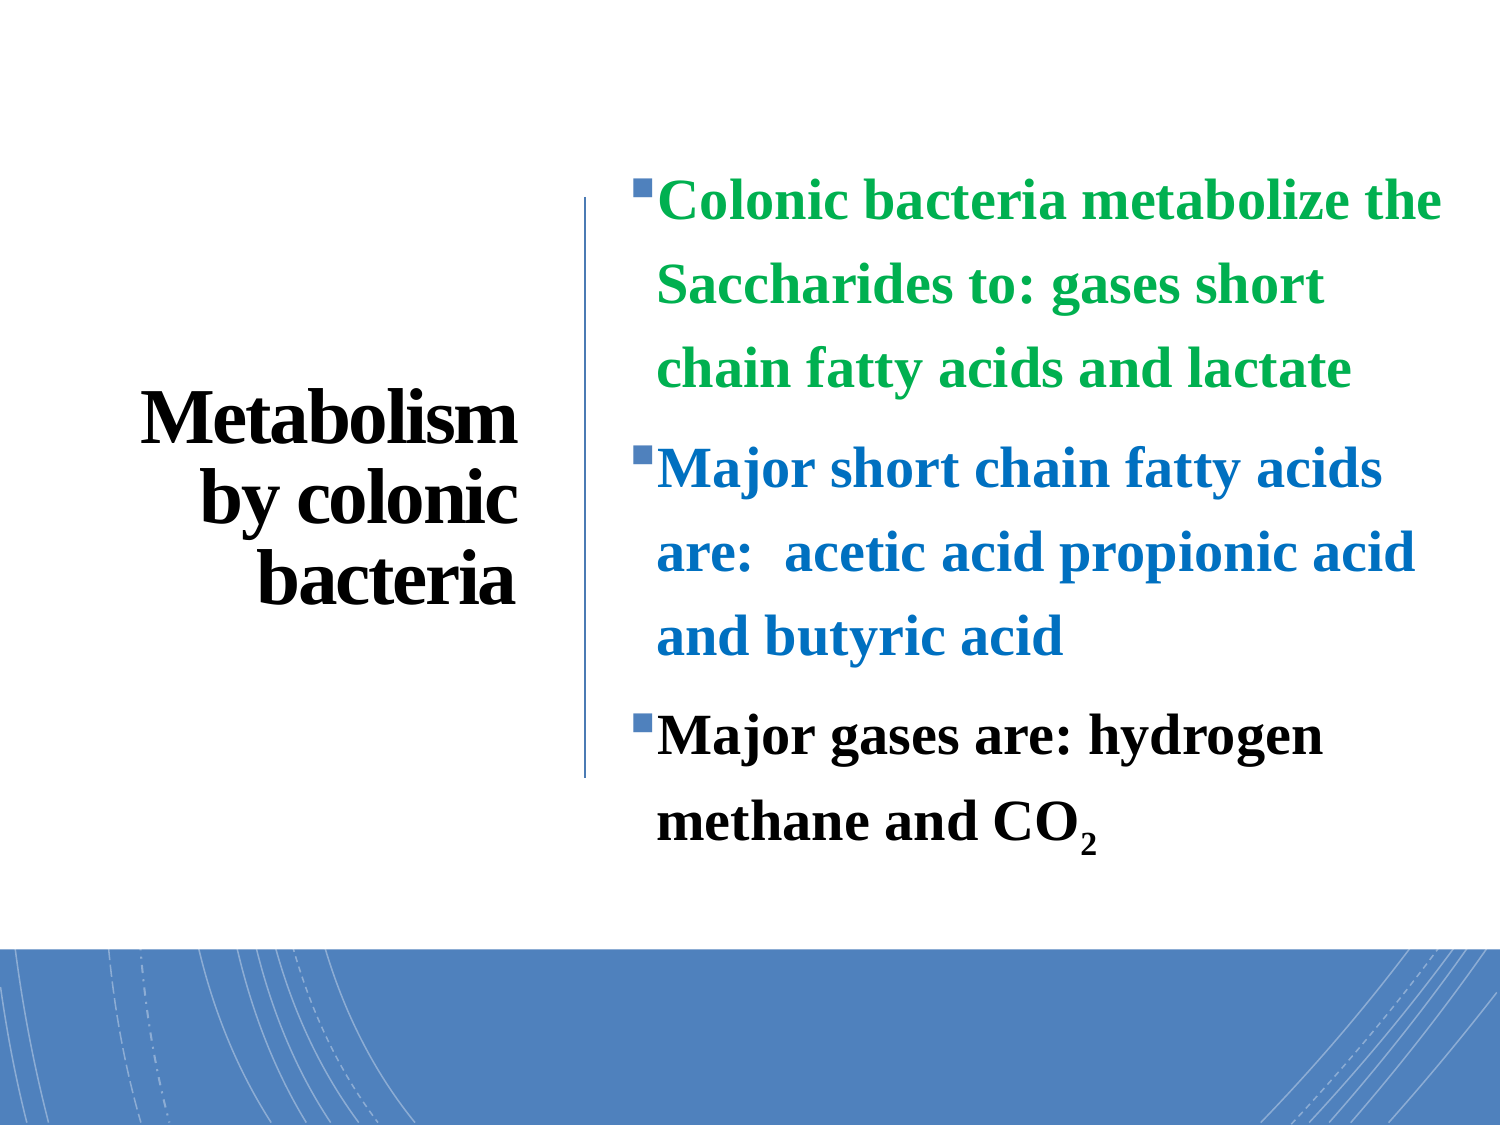

Colonic bacteria metabolize the Saccharides to: gases short chain fatty acids and lactate
Major short chain fatty acids are:  acetic acid propionic acid and butyric acid
Major gases are: hydrogen methane and CO2
# Metabolism by colonic bacteria